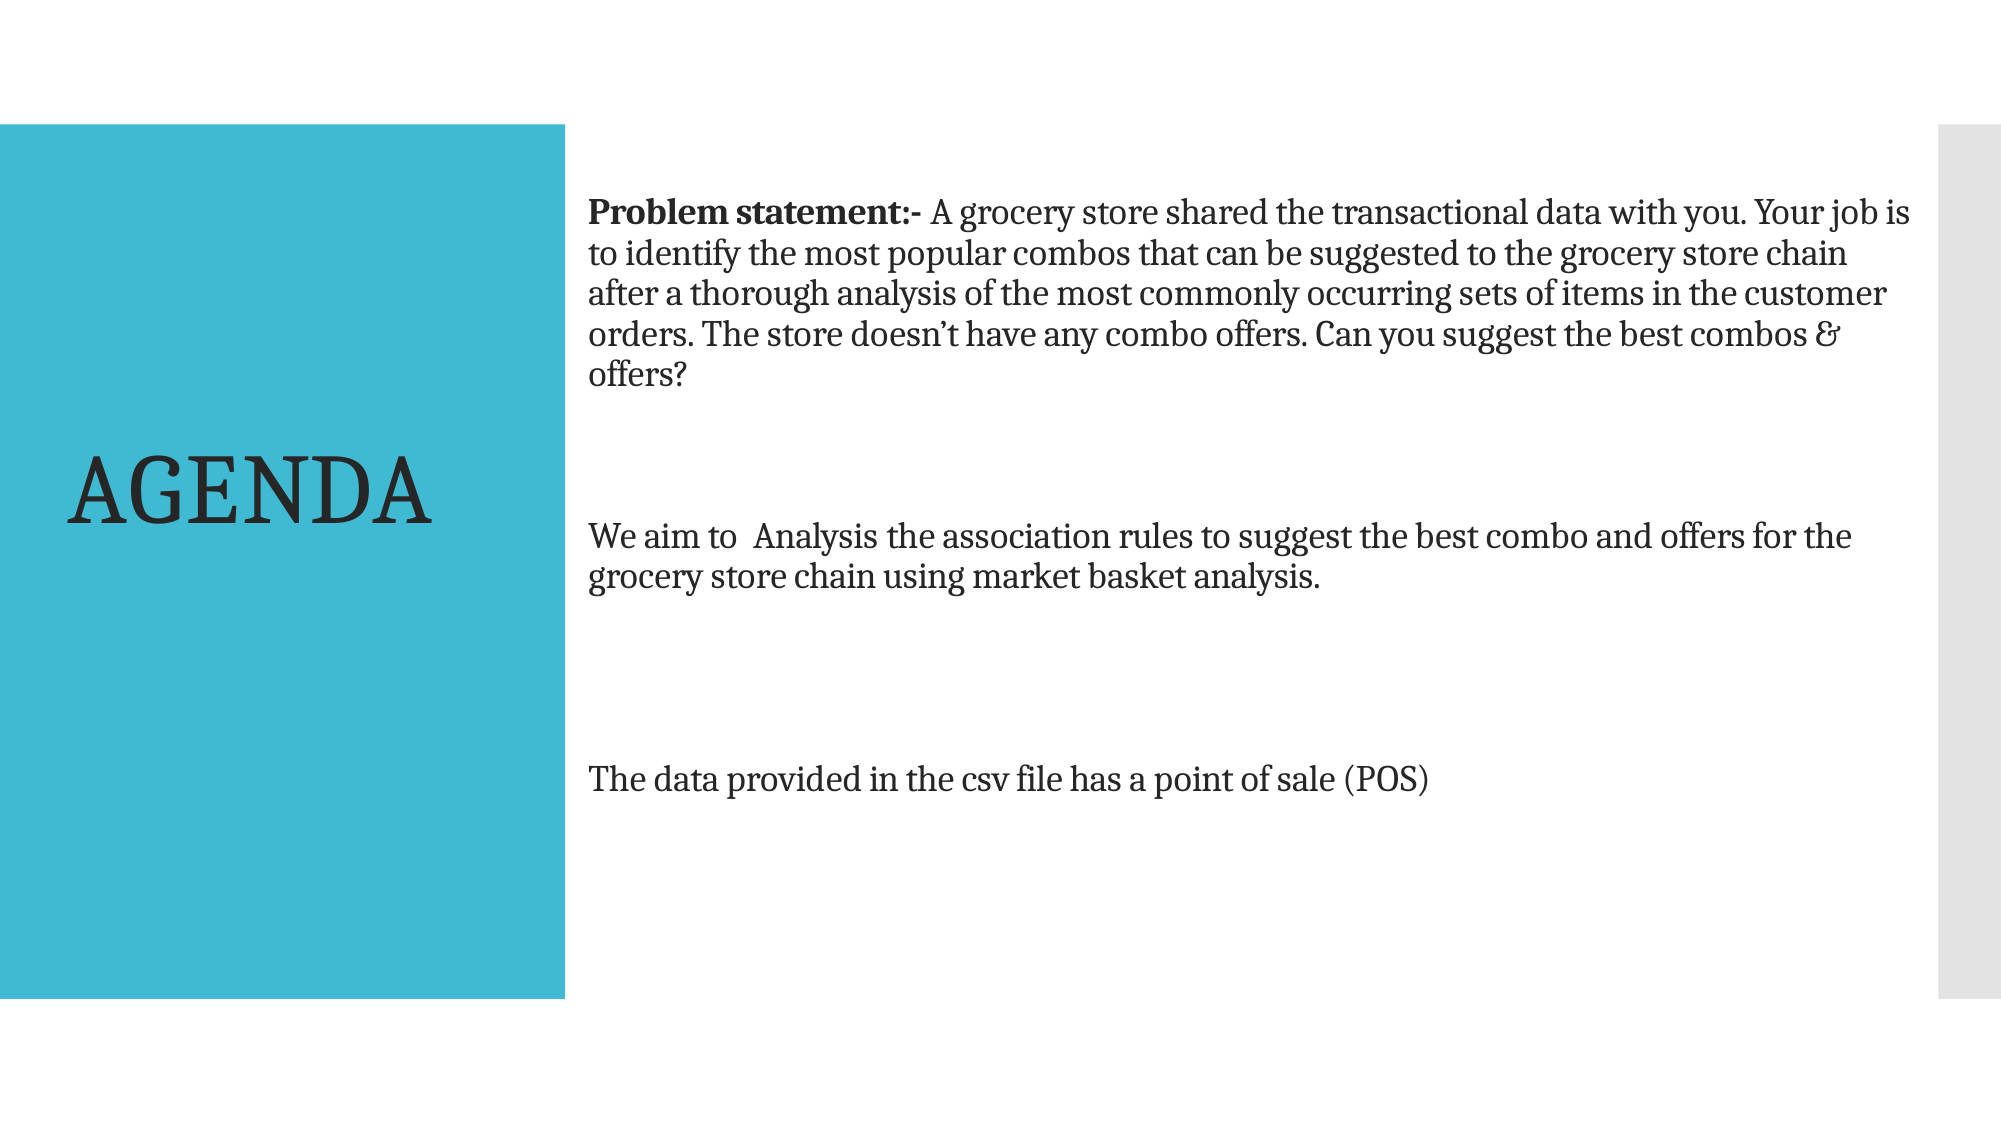

# Problem statement:- A grocery store shared the transactional data with you. Your job is to identify the most popular combos that can be suggested to the grocery store chain after a thorough analysis of the most commonly occurring sets of items in the customer orders. The store doesn’t have any combo offers. Can you suggest the best combos & offers? We aim to  Analysis the association rules to suggest the best combo and offers for the grocery store chain using market basket analysis. The data provided in the csv file has a point of sale (POS)
AGENDA